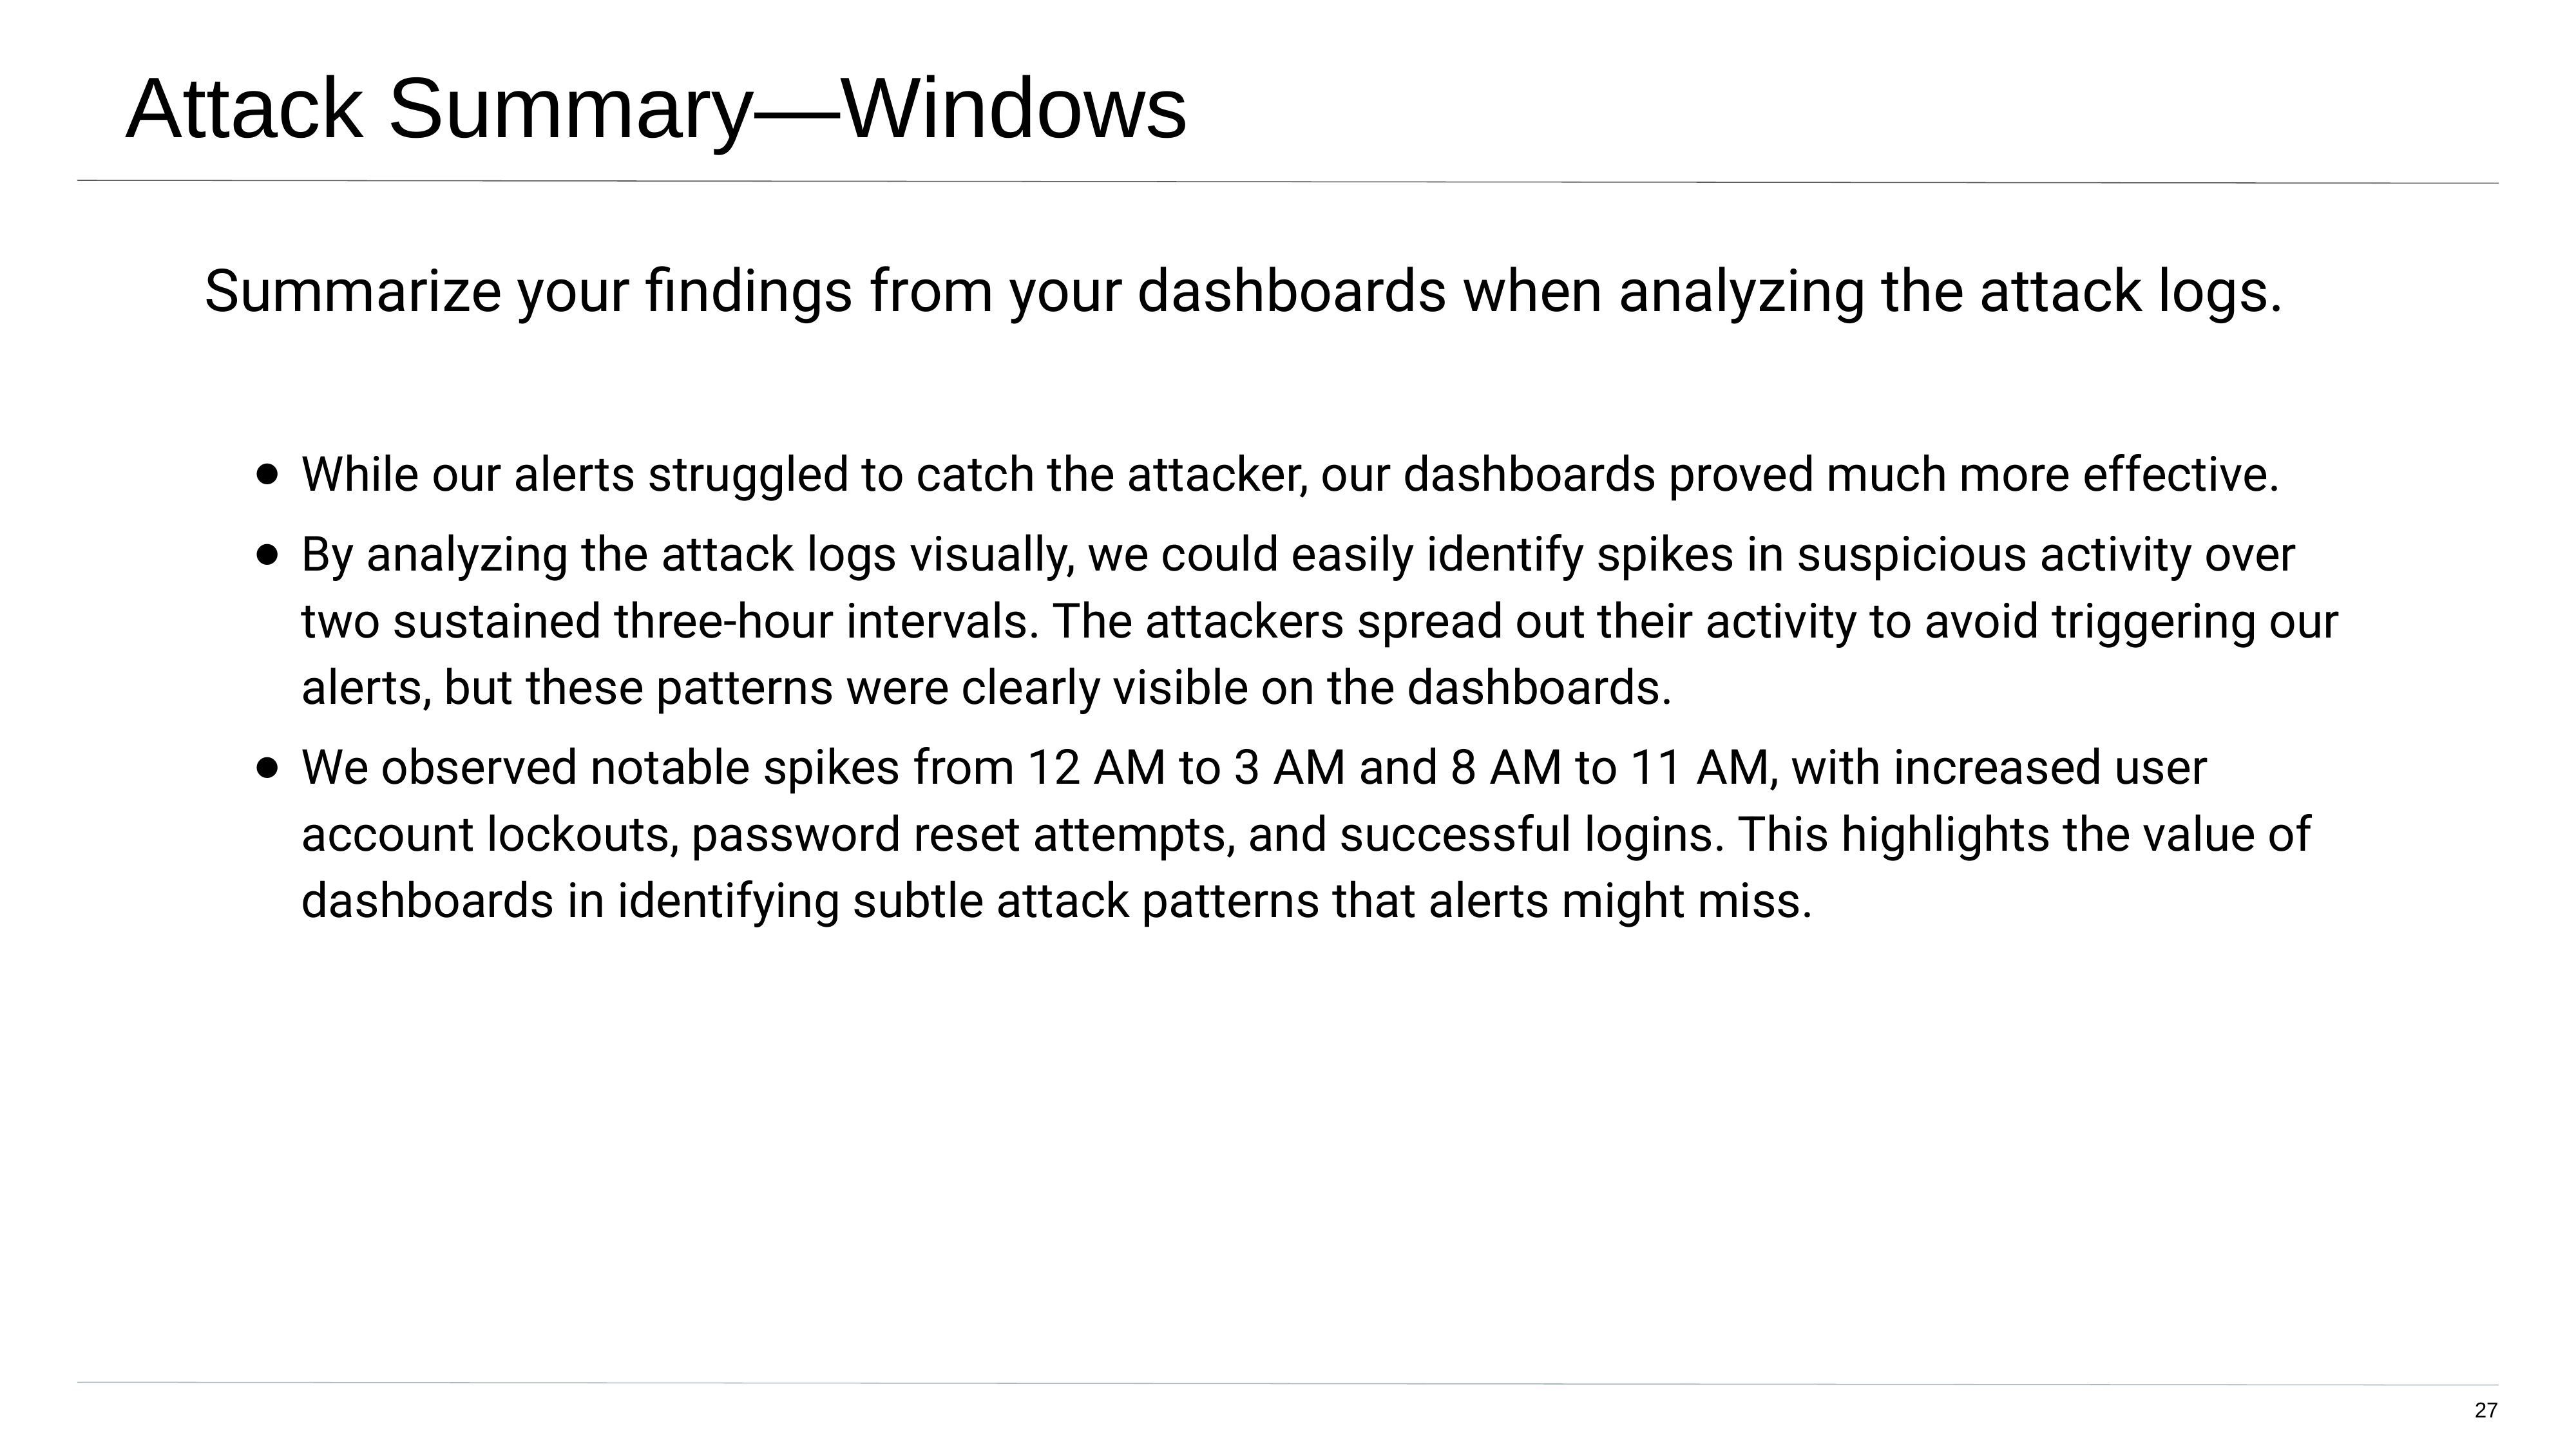

# Attack Summary—Windows
Summarize your findings from your dashboards when analyzing the attack logs.

While our alerts struggled to catch the attacker, our dashboards proved much more effective.
By analyzing the attack logs visually, we could easily identify spikes in suspicious activity over two sustained three-hour intervals. The attackers spread out their activity to avoid triggering our alerts, but these patterns were clearly visible on the dashboards.
We observed notable spikes from 12 AM to 3 AM and 8 AM to 11 AM, with increased user account lockouts, password reset attempts, and successful logins. This highlights the value of dashboards in identifying subtle attack patterns that alerts might miss.
27